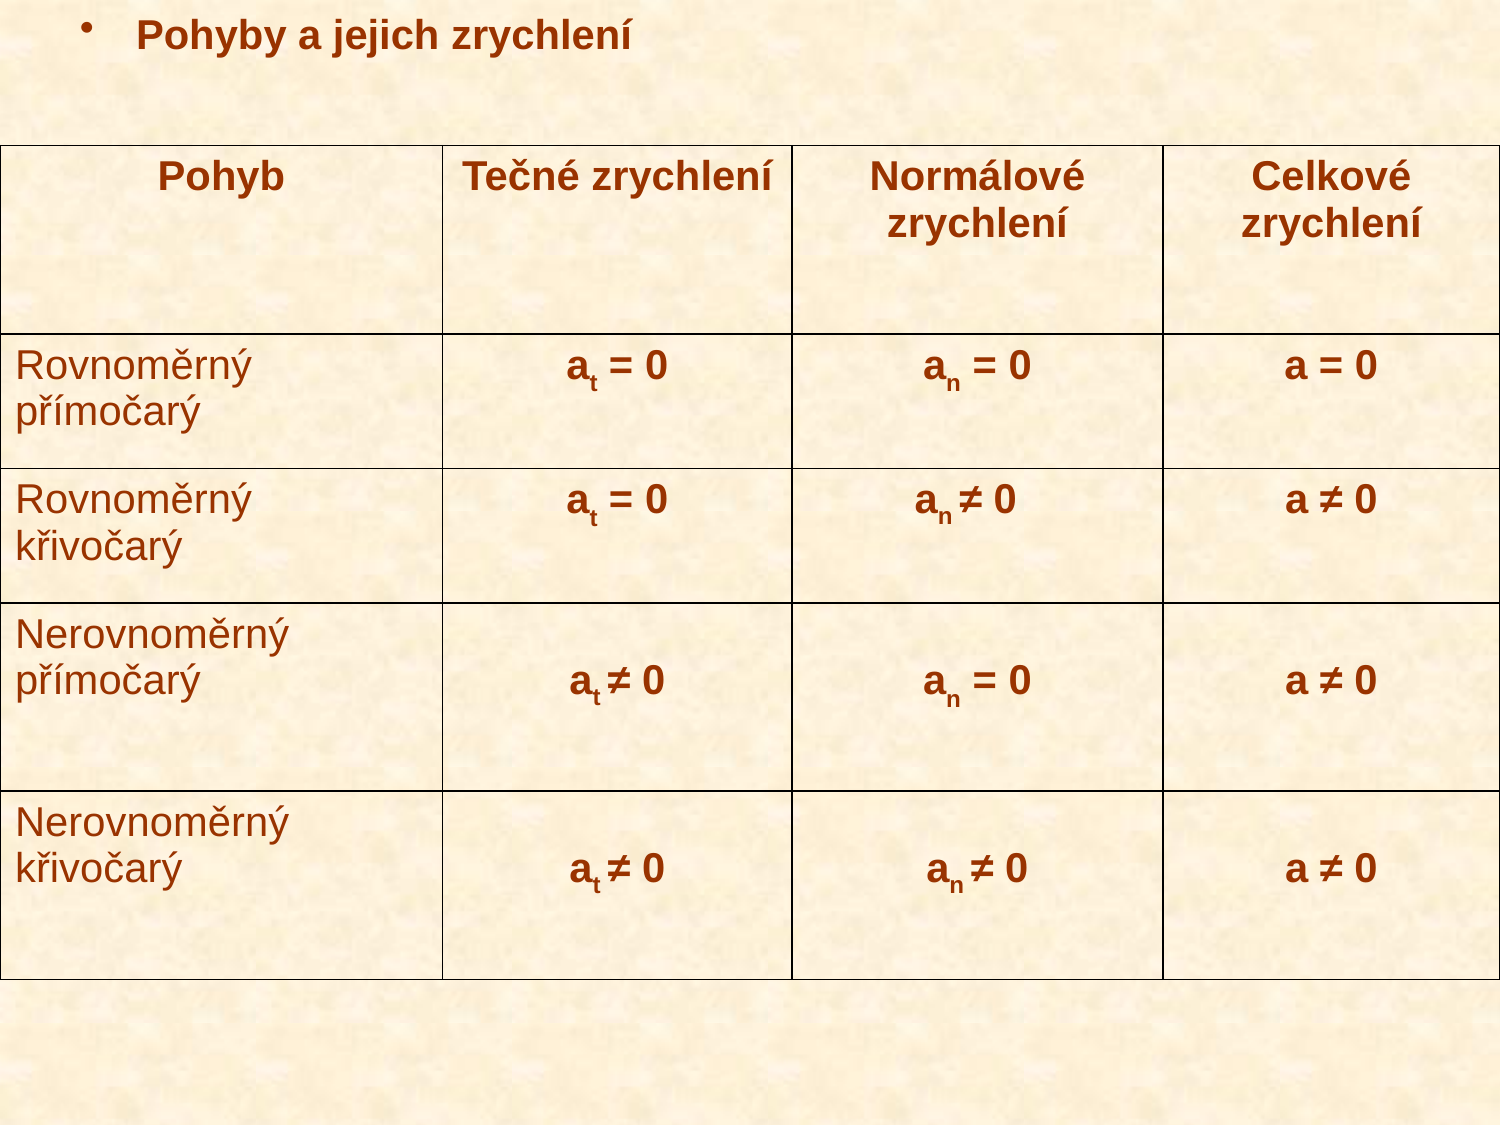

Pohyby a jejich zrychlení
| Pohyb | Tečné zrychlení | Normálové zrychlení | Celkové zrychlení |
| --- | --- | --- | --- |
| Rovnoměrný přímočarý | at = 0 | an = 0 | a = 0 |
| Rovnoměrný křivočarý | at = 0 | an ≠ 0 | a ≠ 0 |
| Nerovnoměrný přímočarý | at ≠ 0 | an = 0 | a ≠ 0 |
| Nerovnoměrný křivočarý | at ≠ 0 | an ≠ 0 | a ≠ 0 |